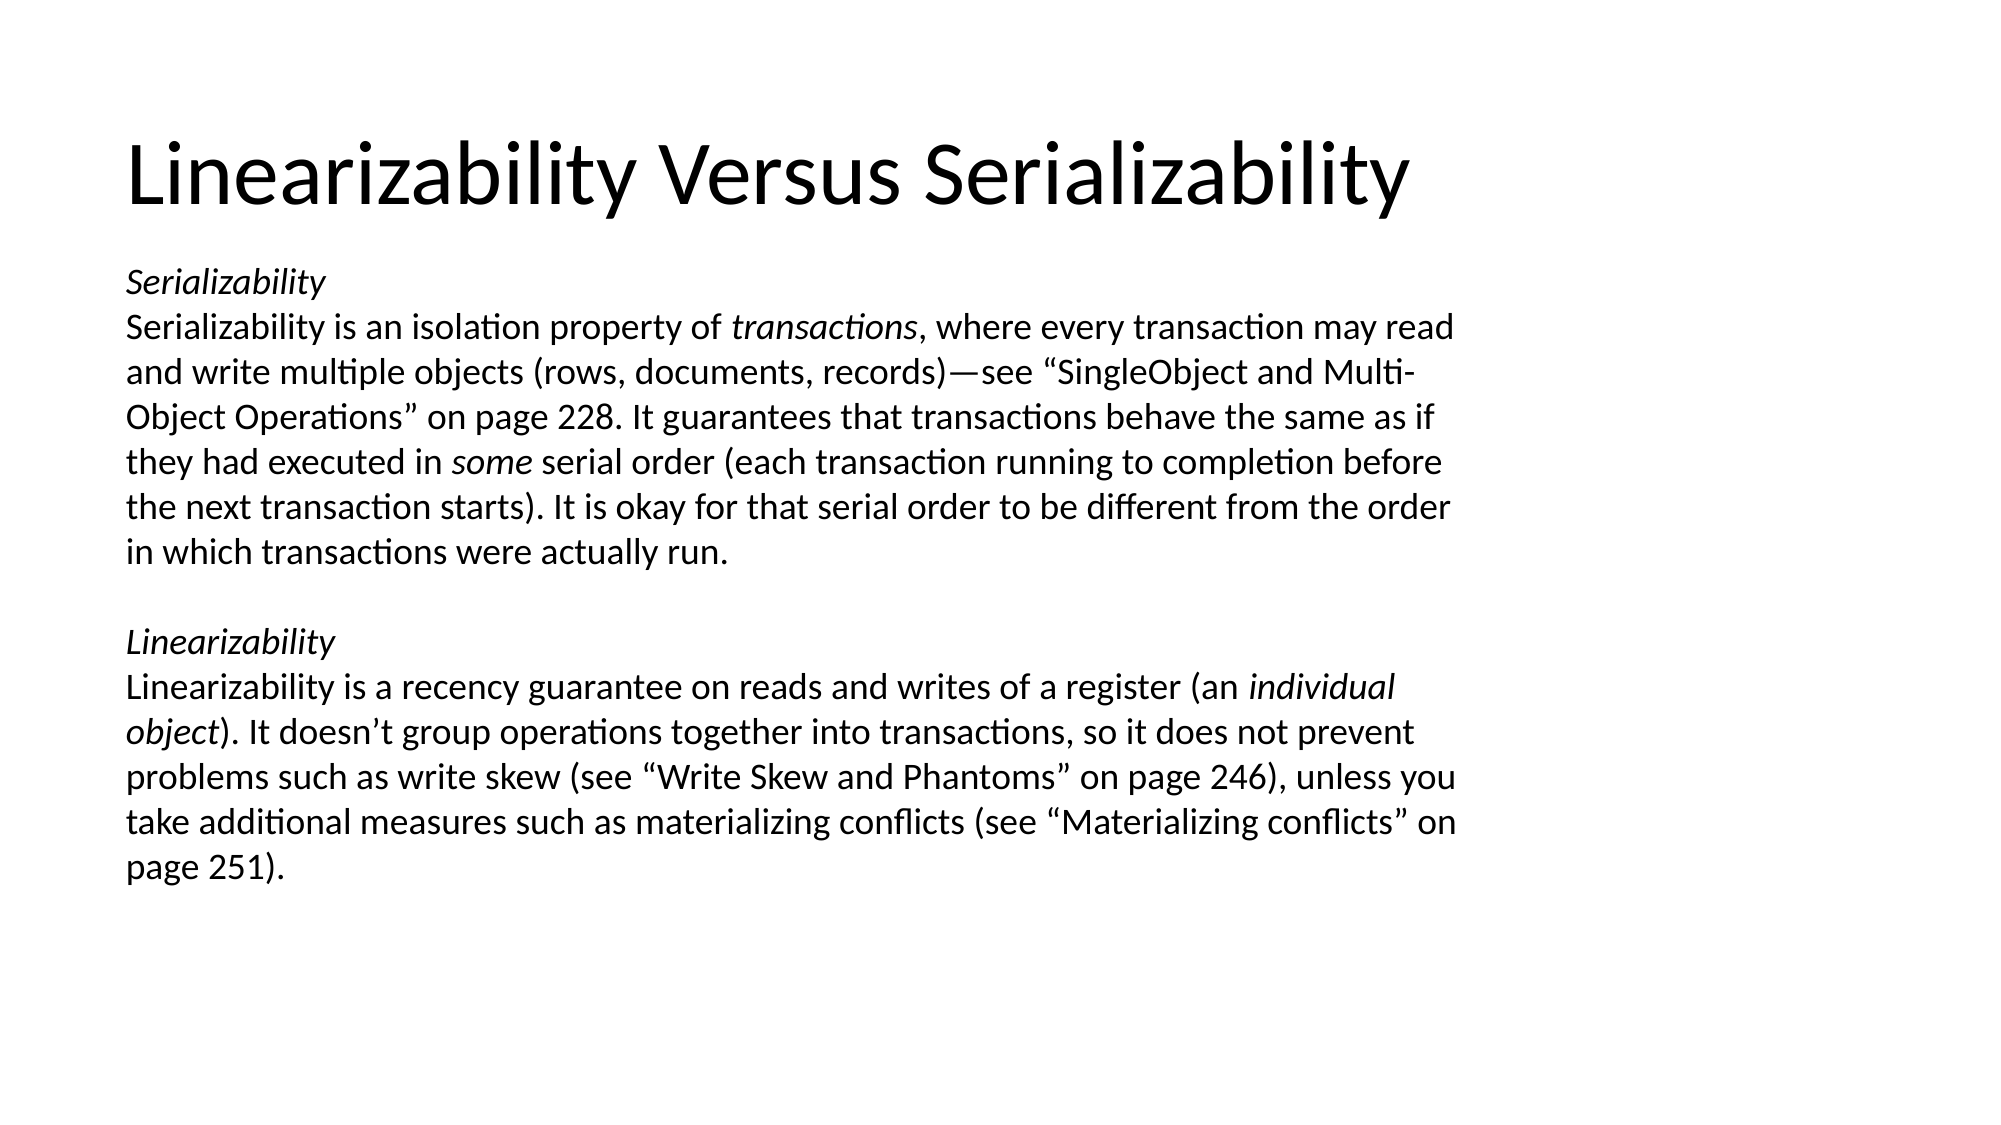

# Linearizability Versus Serializability
Serializability
Serializability is an isolation property of transactions, where every transaction may read and write multiple objects (rows, documents, records)—see “SingleObject and Multi-Object Operations” on page 228. It guarantees that transactions behave the same as if they had executed in some serial order (each transaction running to completion before the next transaction starts). It is okay for that serial order to be different from the order in which transactions were actually run.

Linearizability
Linearizability is a recency guarantee on reads and writes of a register (an individual object). It doesn’t group operations together into transactions, so it does not prevent problems such as write skew (see “Write Skew and Phantoms” on page 246), unless you take additional measures such as materializing conflicts (see “Materializing conflicts” on page 251).